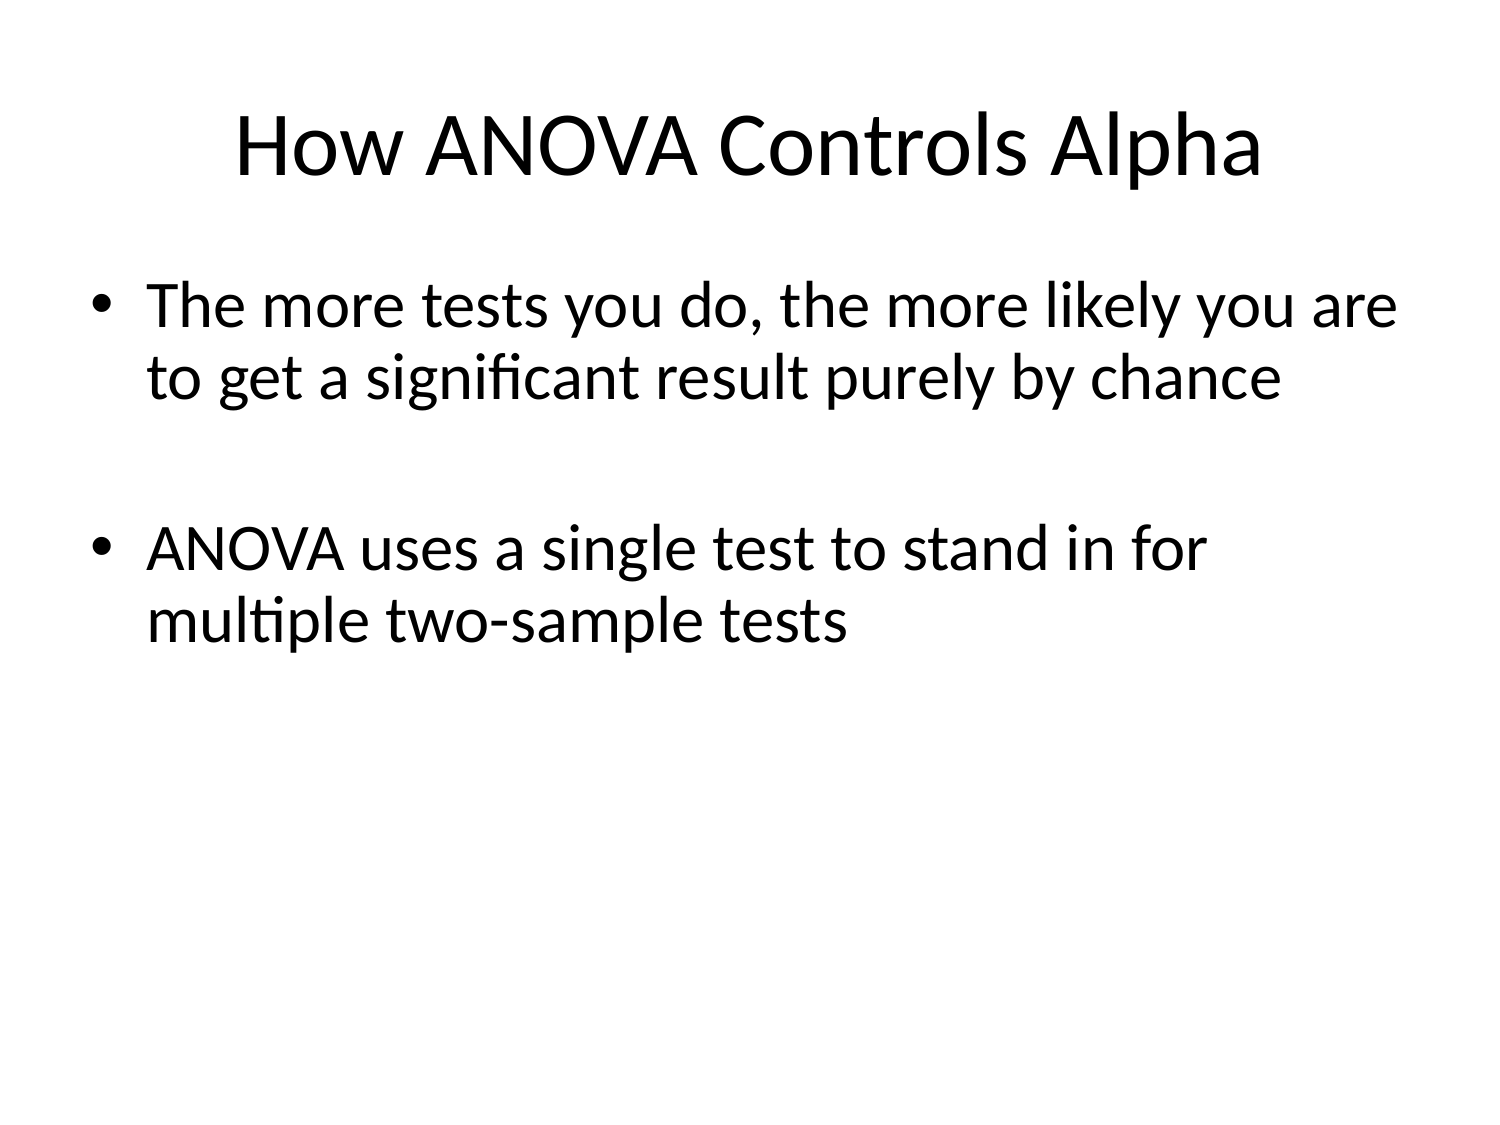

# How ANOVA Controls Alpha
The more tests you do, the more likely you are to get a significant result purely by chance

ANOVA uses a single test to stand in for multiple two-sample tests